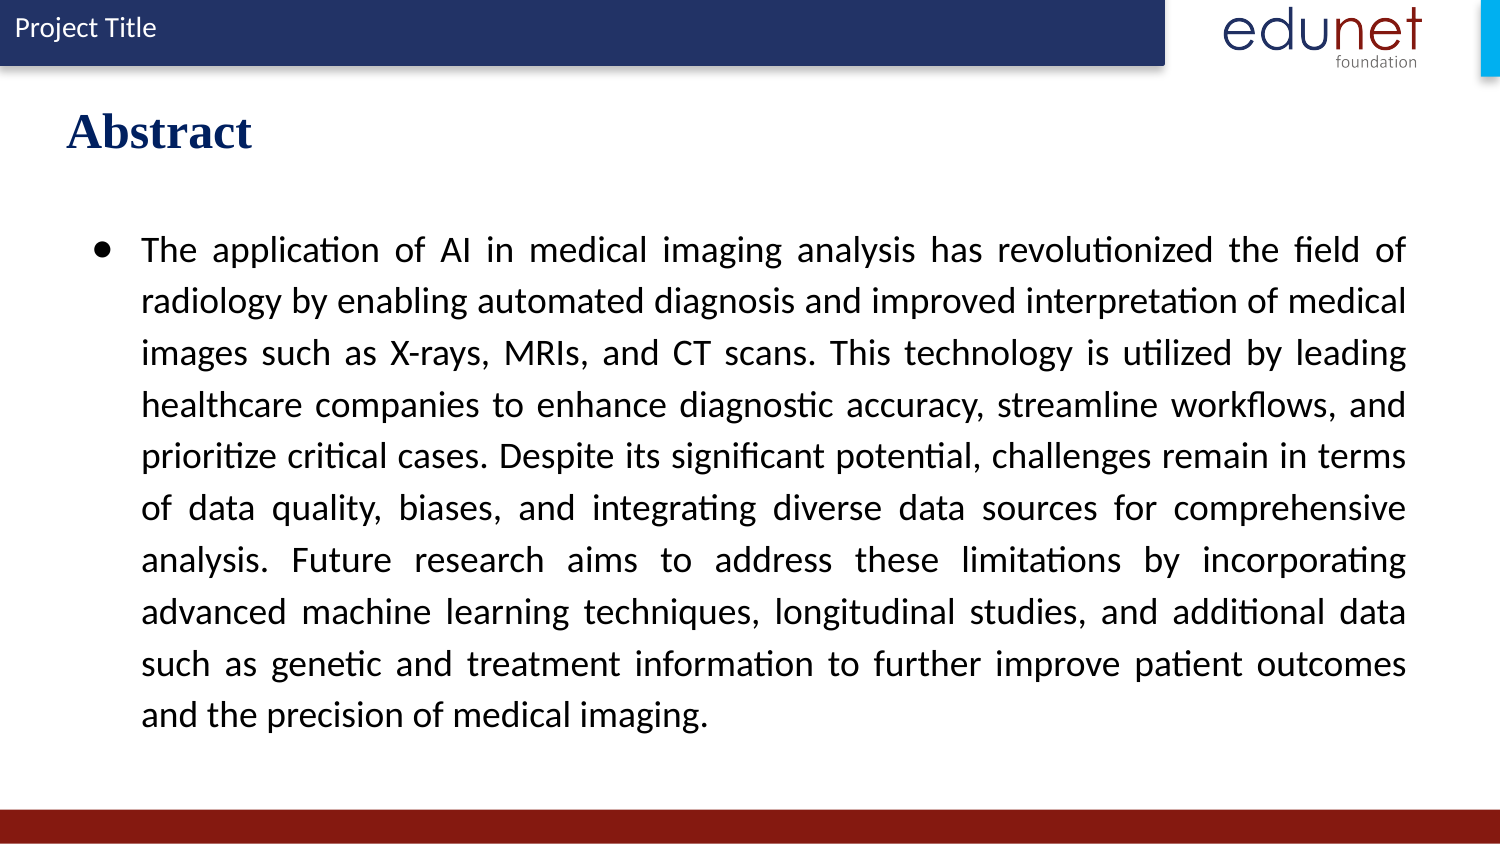

# Abstract
The application of AI in medical imaging analysis has revolutionized the field of radiology by enabling automated diagnosis and improved interpretation of medical images such as X-rays, MRIs, and CT scans. This technology is utilized by leading healthcare companies to enhance diagnostic accuracy, streamline workflows, and prioritize critical cases. Despite its significant potential, challenges remain in terms of data quality, biases, and integrating diverse data sources for comprehensive analysis. Future research aims to address these limitations by incorporating advanced machine learning techniques, longitudinal studies, and additional data such as genetic and treatment information to further improve patient outcomes and the precision of medical imaging.